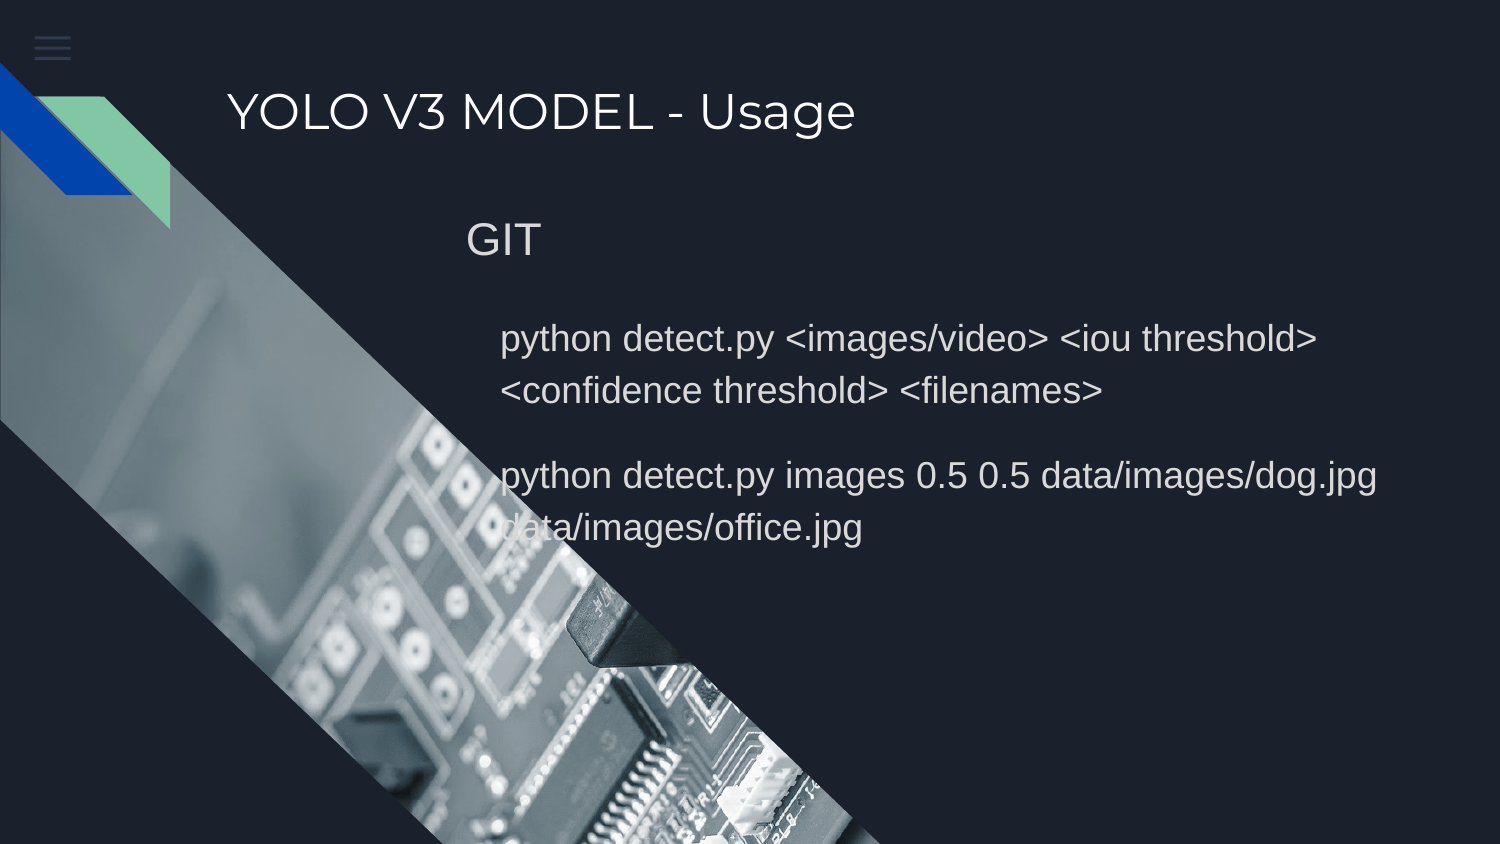

# YOLO V3 MODEL - Usage
GIT

python detect.py <images/video> <iou threshold> <confidence threshold> <filenames>
python detect.py images 0.5 0.5 data/images/dog.jpg data/images/office.jpg